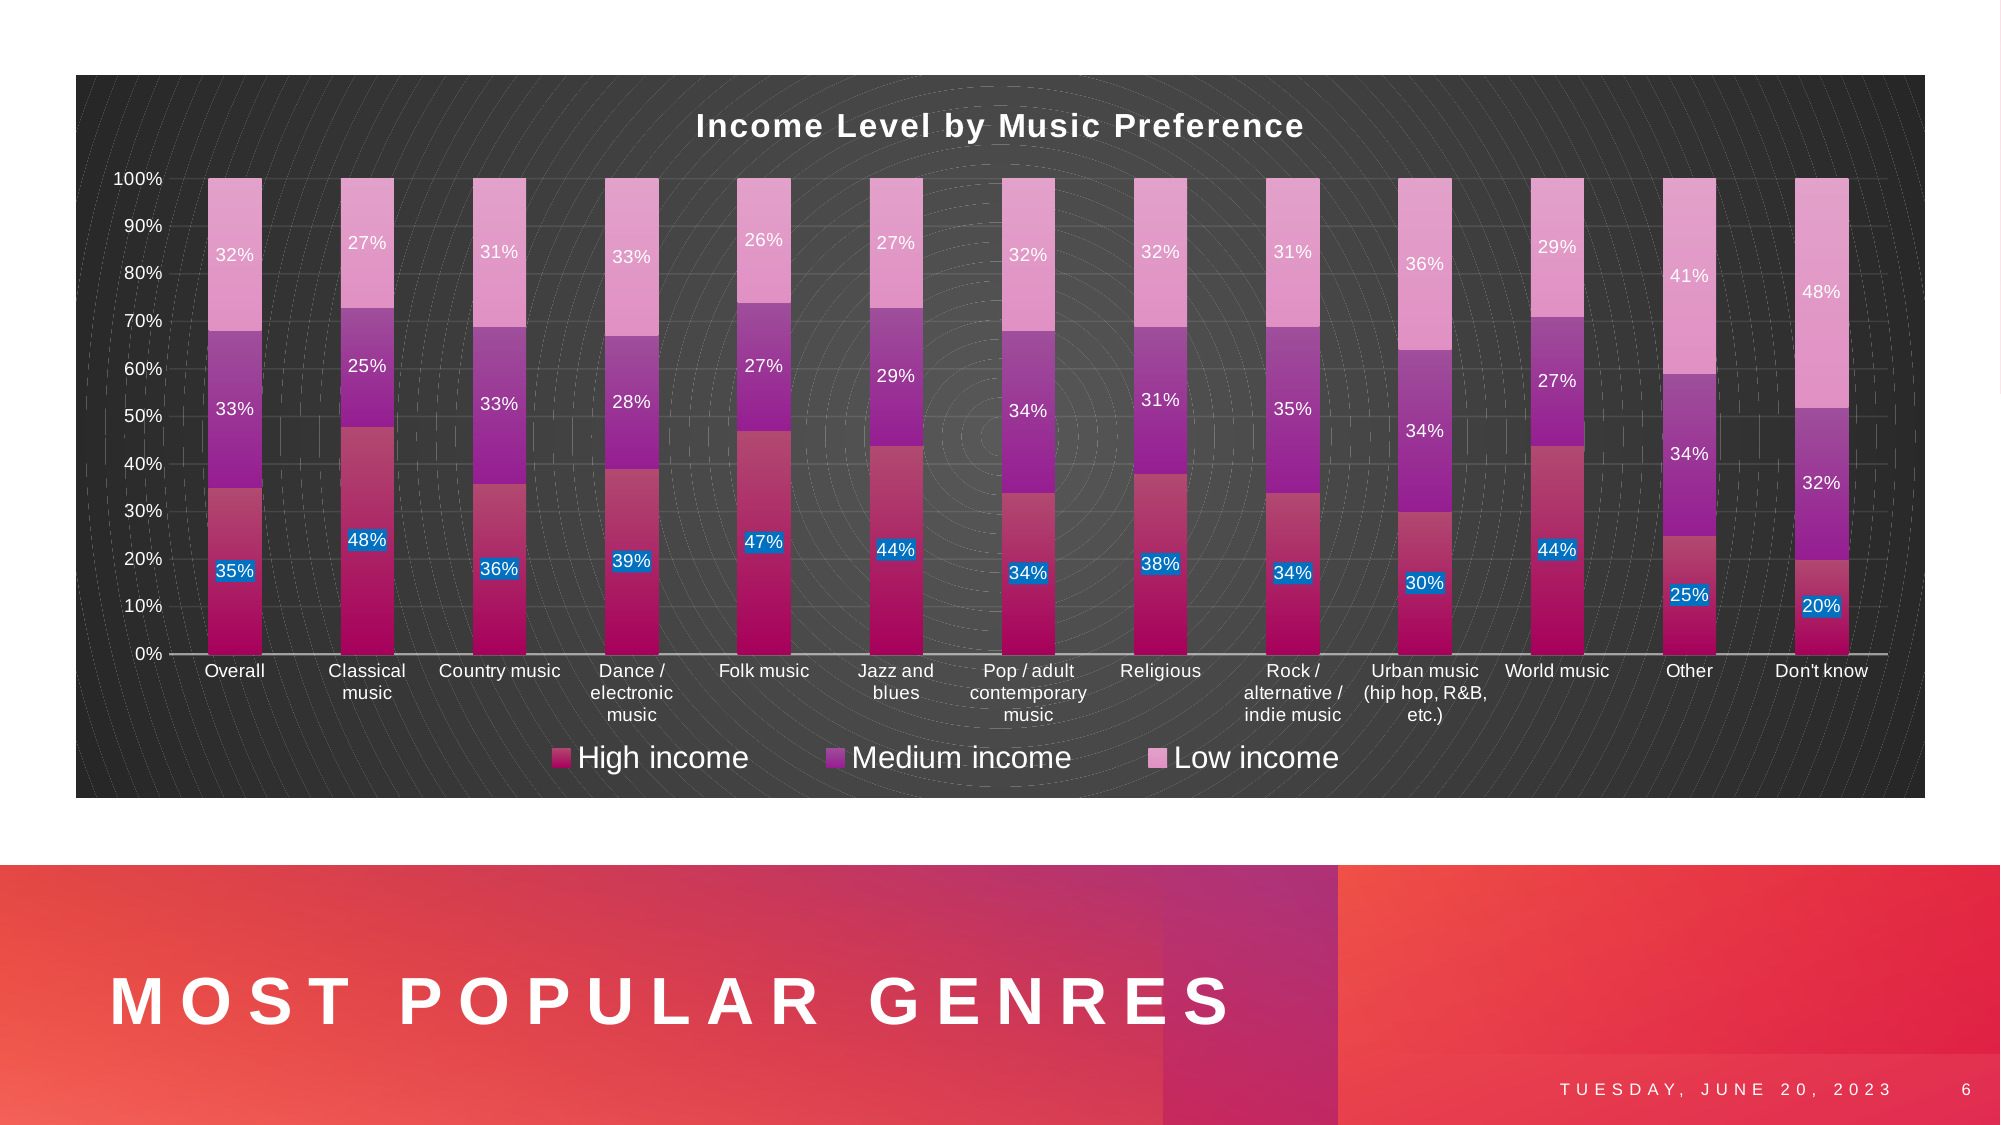

### Chart: Income Level by Music Preference

| Category | High income  | Medium income  | Low income  |
|---|---|---|---|
| Overall | 0.35 | 0.33 | 0.32 |
| Classical music | 0.48 | 0.25 | 0.27 |
| Country music | 0.36 | 0.33 | 0.31 |
| Dance / electronic music | 0.39 | 0.28 | 0.33 |
| Folk music | 0.47 | 0.27 | 0.26 |
| Jazz and blues | 0.44 | 0.29 | 0.27 |
| Pop / adult contemporary music | 0.34 | 0.34 | 0.32 |
| Religious | 0.38 | 0.31 | 0.32 |
| Rock / alternative / indie music | 0.34 | 0.35 | 0.31 |
| Urban music (hip hop, R&B, etc.) | 0.3 | 0.34 | 0.36 |
| World music | 0.44 | 0.27 | 0.29 |
| Other | 0.25 | 0.34 | 0.41 |
| Don't know | 0.2 | 0.32 | 0.48 |

# Most popular genres

Tuesday, June 20, 2023
6